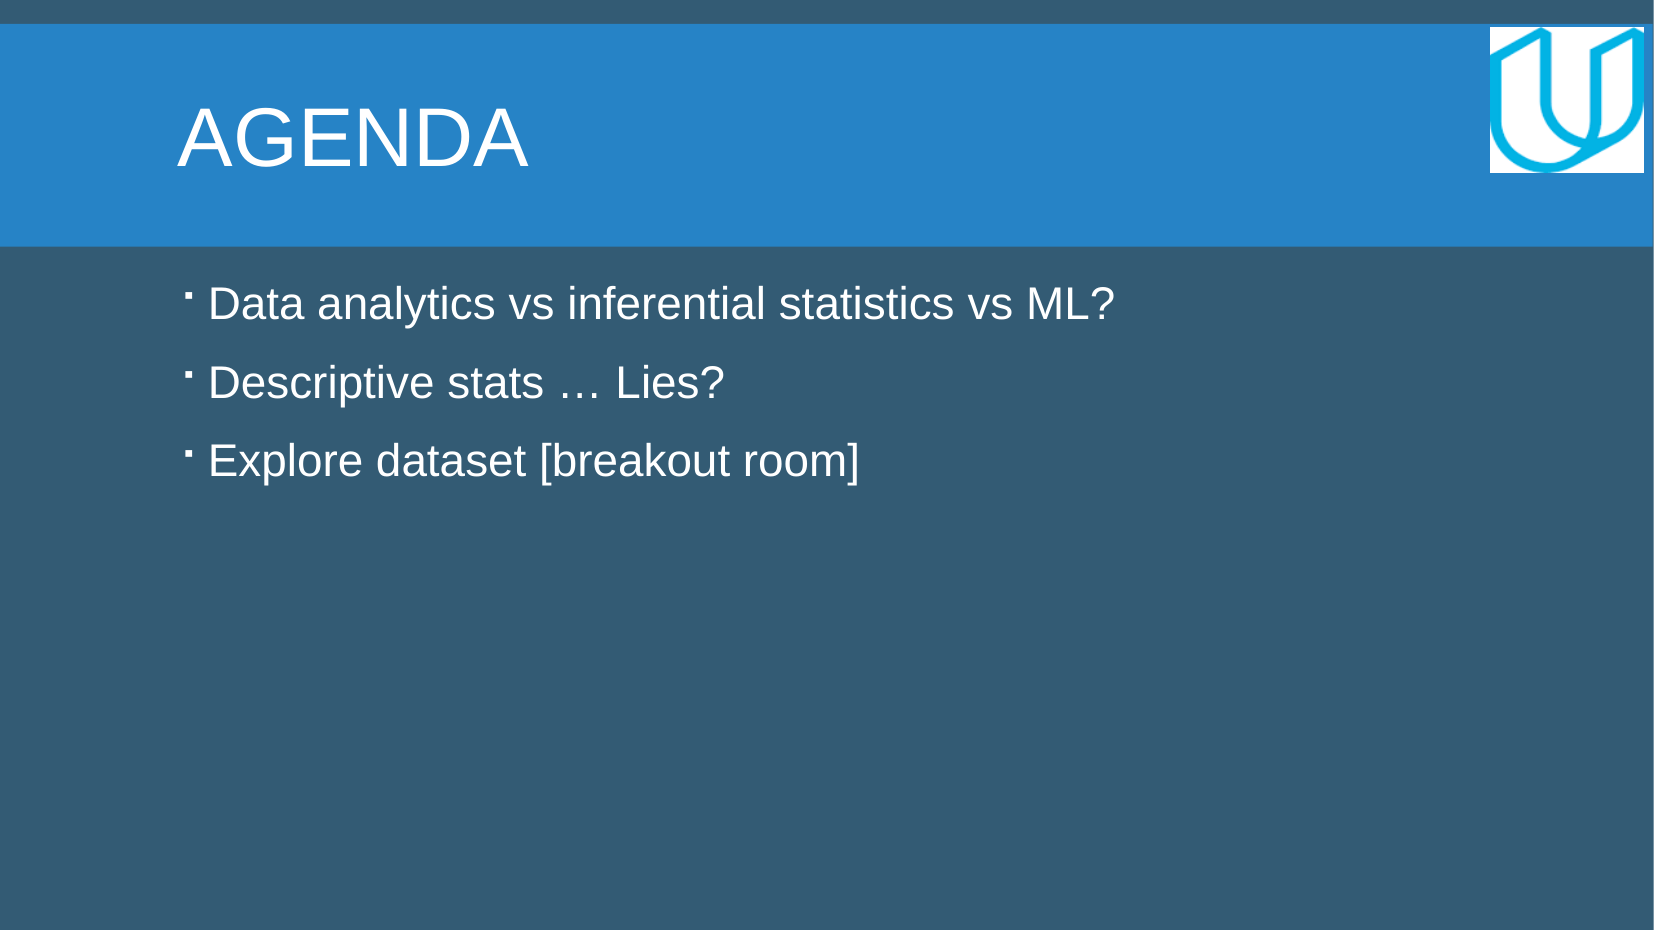

agenda
Data analytics vs inferential statistics vs ML?
Descriptive stats … Lies?
Explore dataset [breakout room]